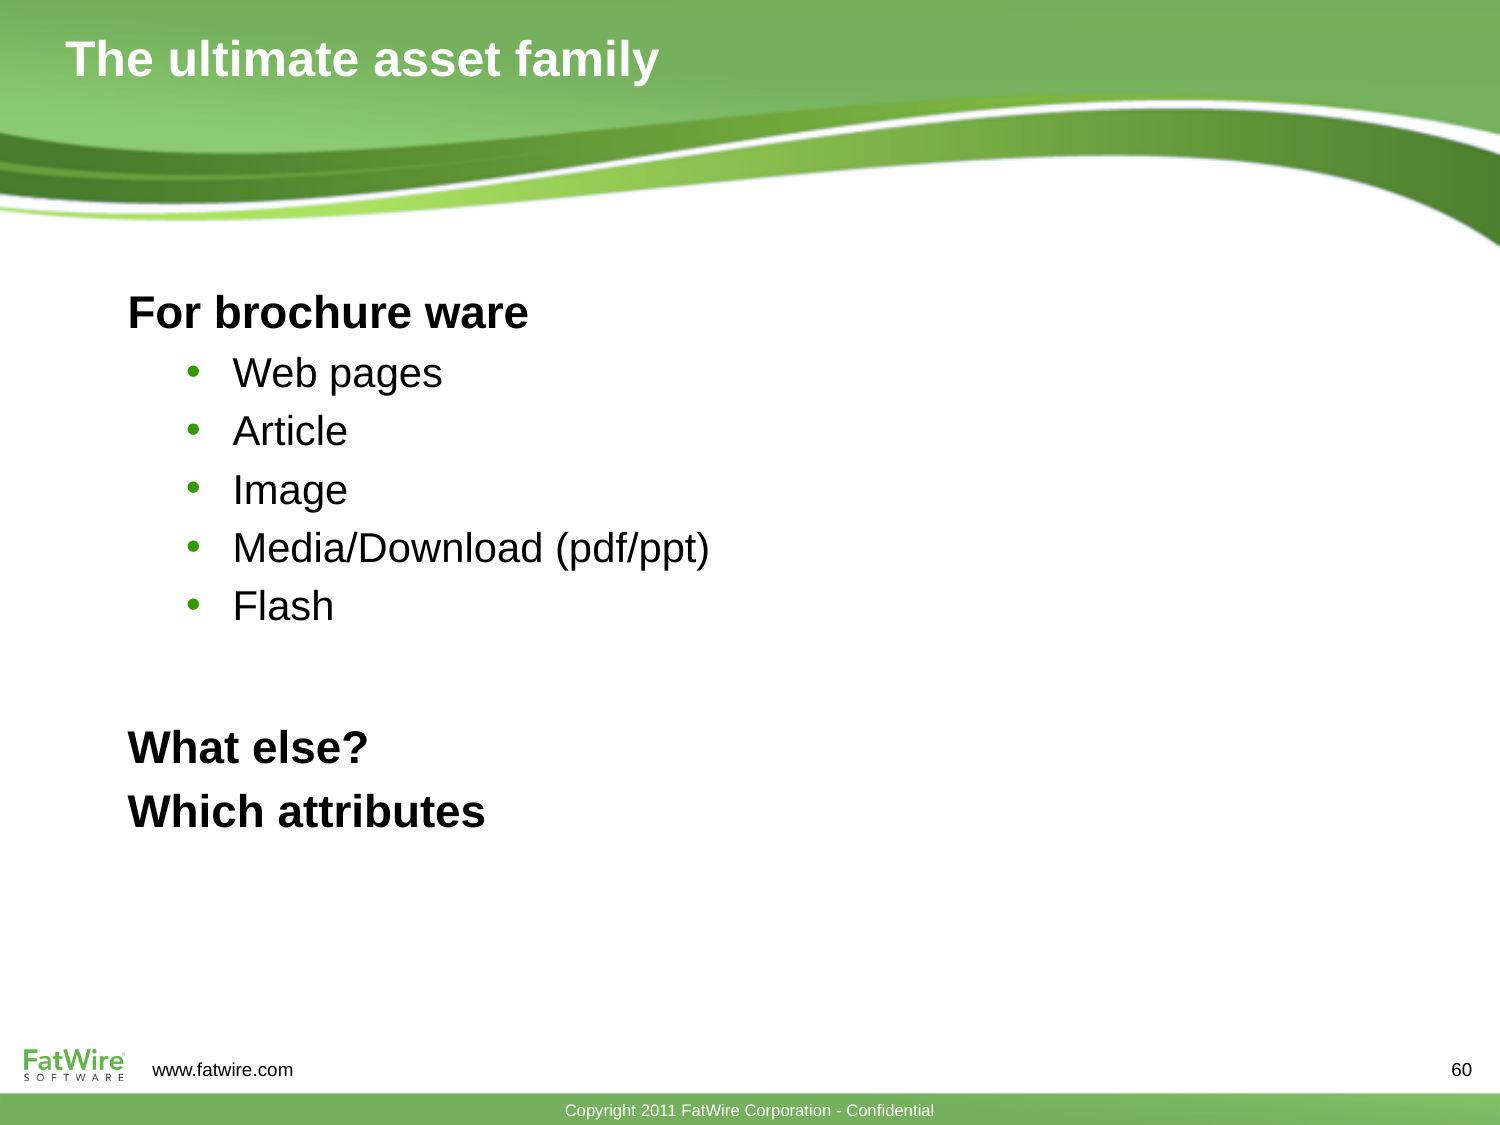

# The ultimate asset family
For brochure ware
Web pages
Article
Image
Media/Download (pdf/ppt)
Flash

What else?
Which attributes
60